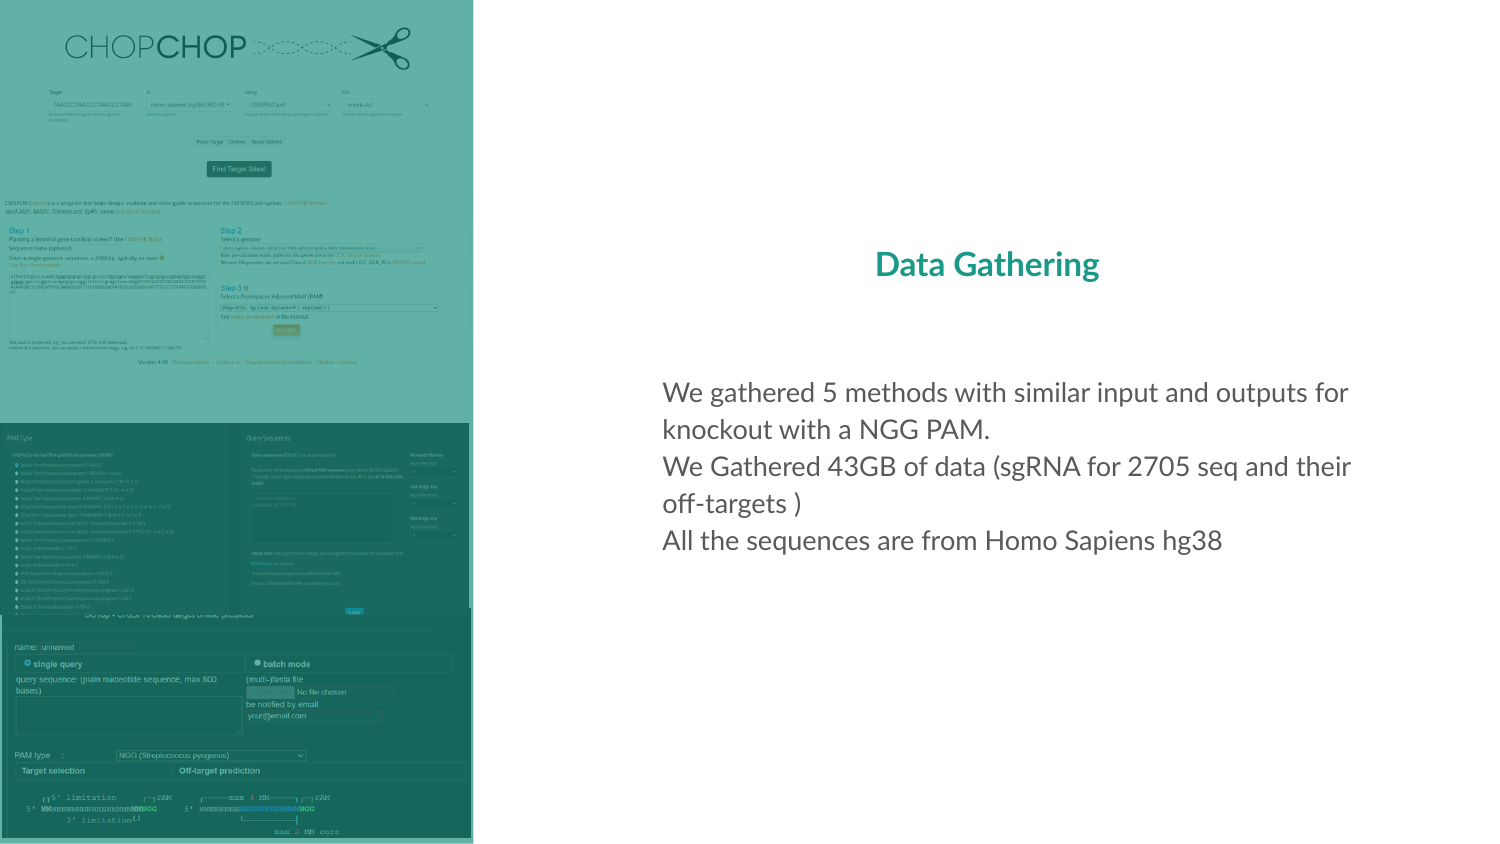

Data Gathering

We gathered 5 methods with similar input and outputs for knockout with a NGG PAM.
We Gathered 43GB of data (sgRNA for 2705 seq and their off-targets )
All the sequences are from Homo Sapiens hg38